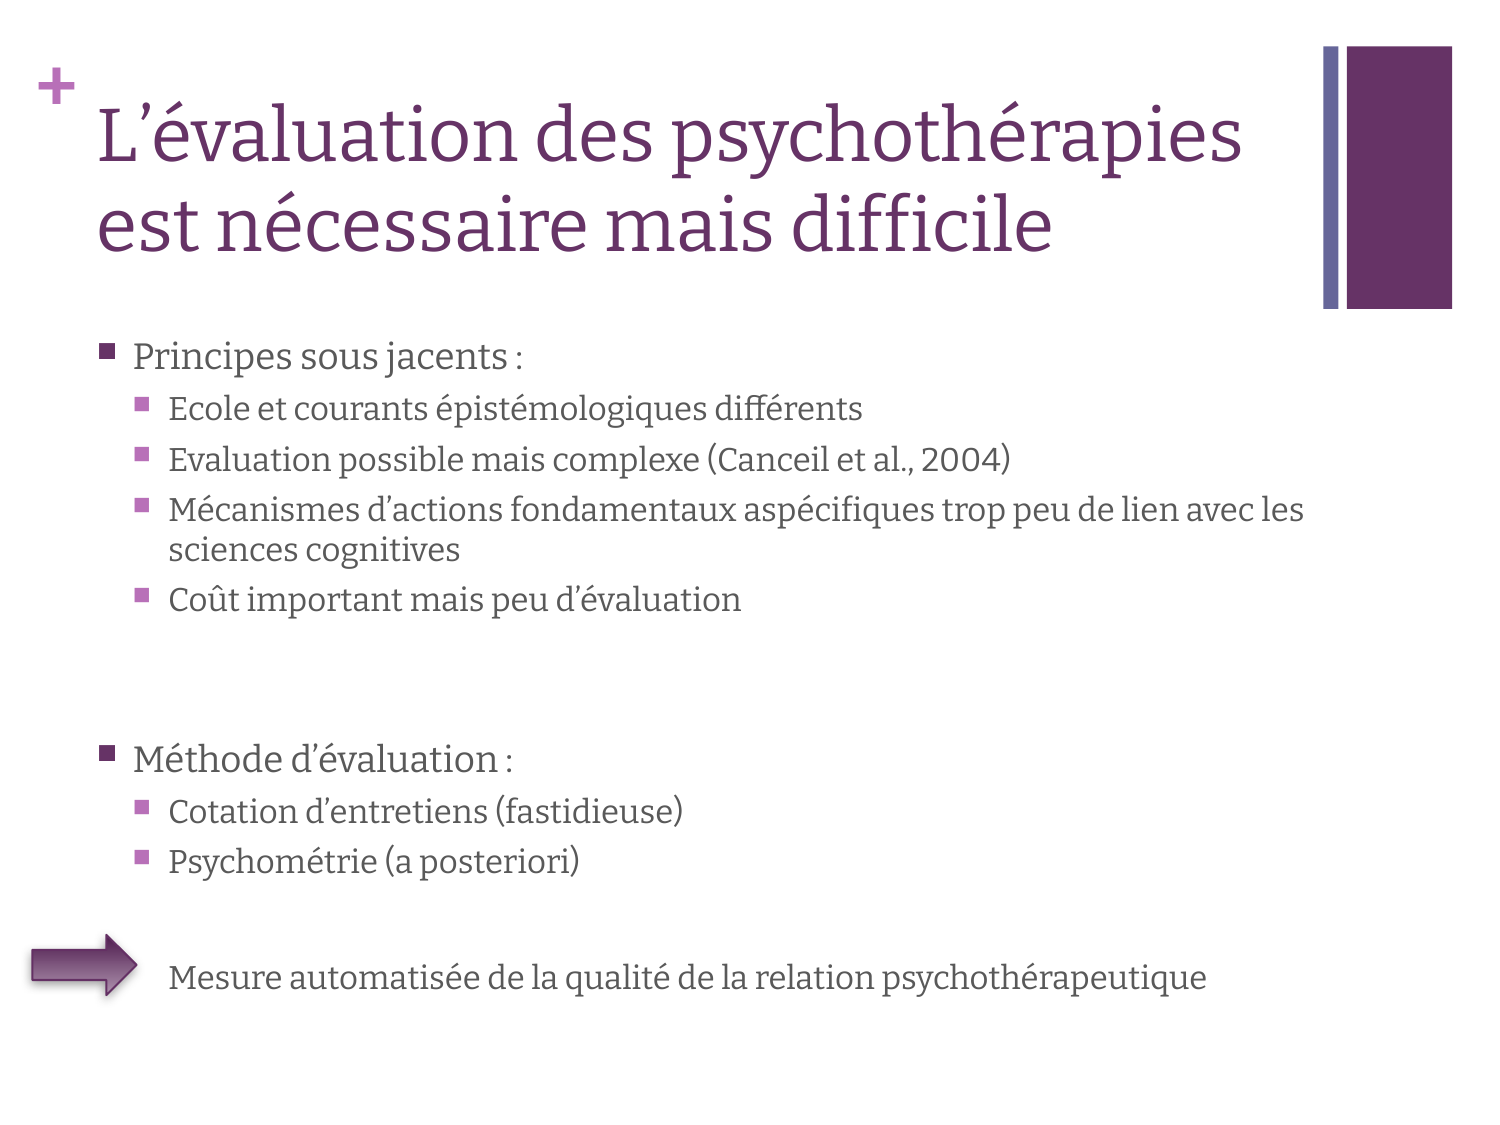

# L’évaluation des psychothérapies est nécessaire mais difficile
Principes sous jacents :
Ecole et courants épistémologiques différents
Evaluation possible mais complexe (Canceil et al., 2004)
Mécanismes d’actions fondamentaux aspécifiques trop peu de lien avec les sciences cognitives
Coût important mais peu d’évaluation

Méthode d’évaluation :
Cotation d’entretiens (fastidieuse)
Psychométrie (a posteriori)

Mesure automatisée de la qualité de la relation psychothérapeutique